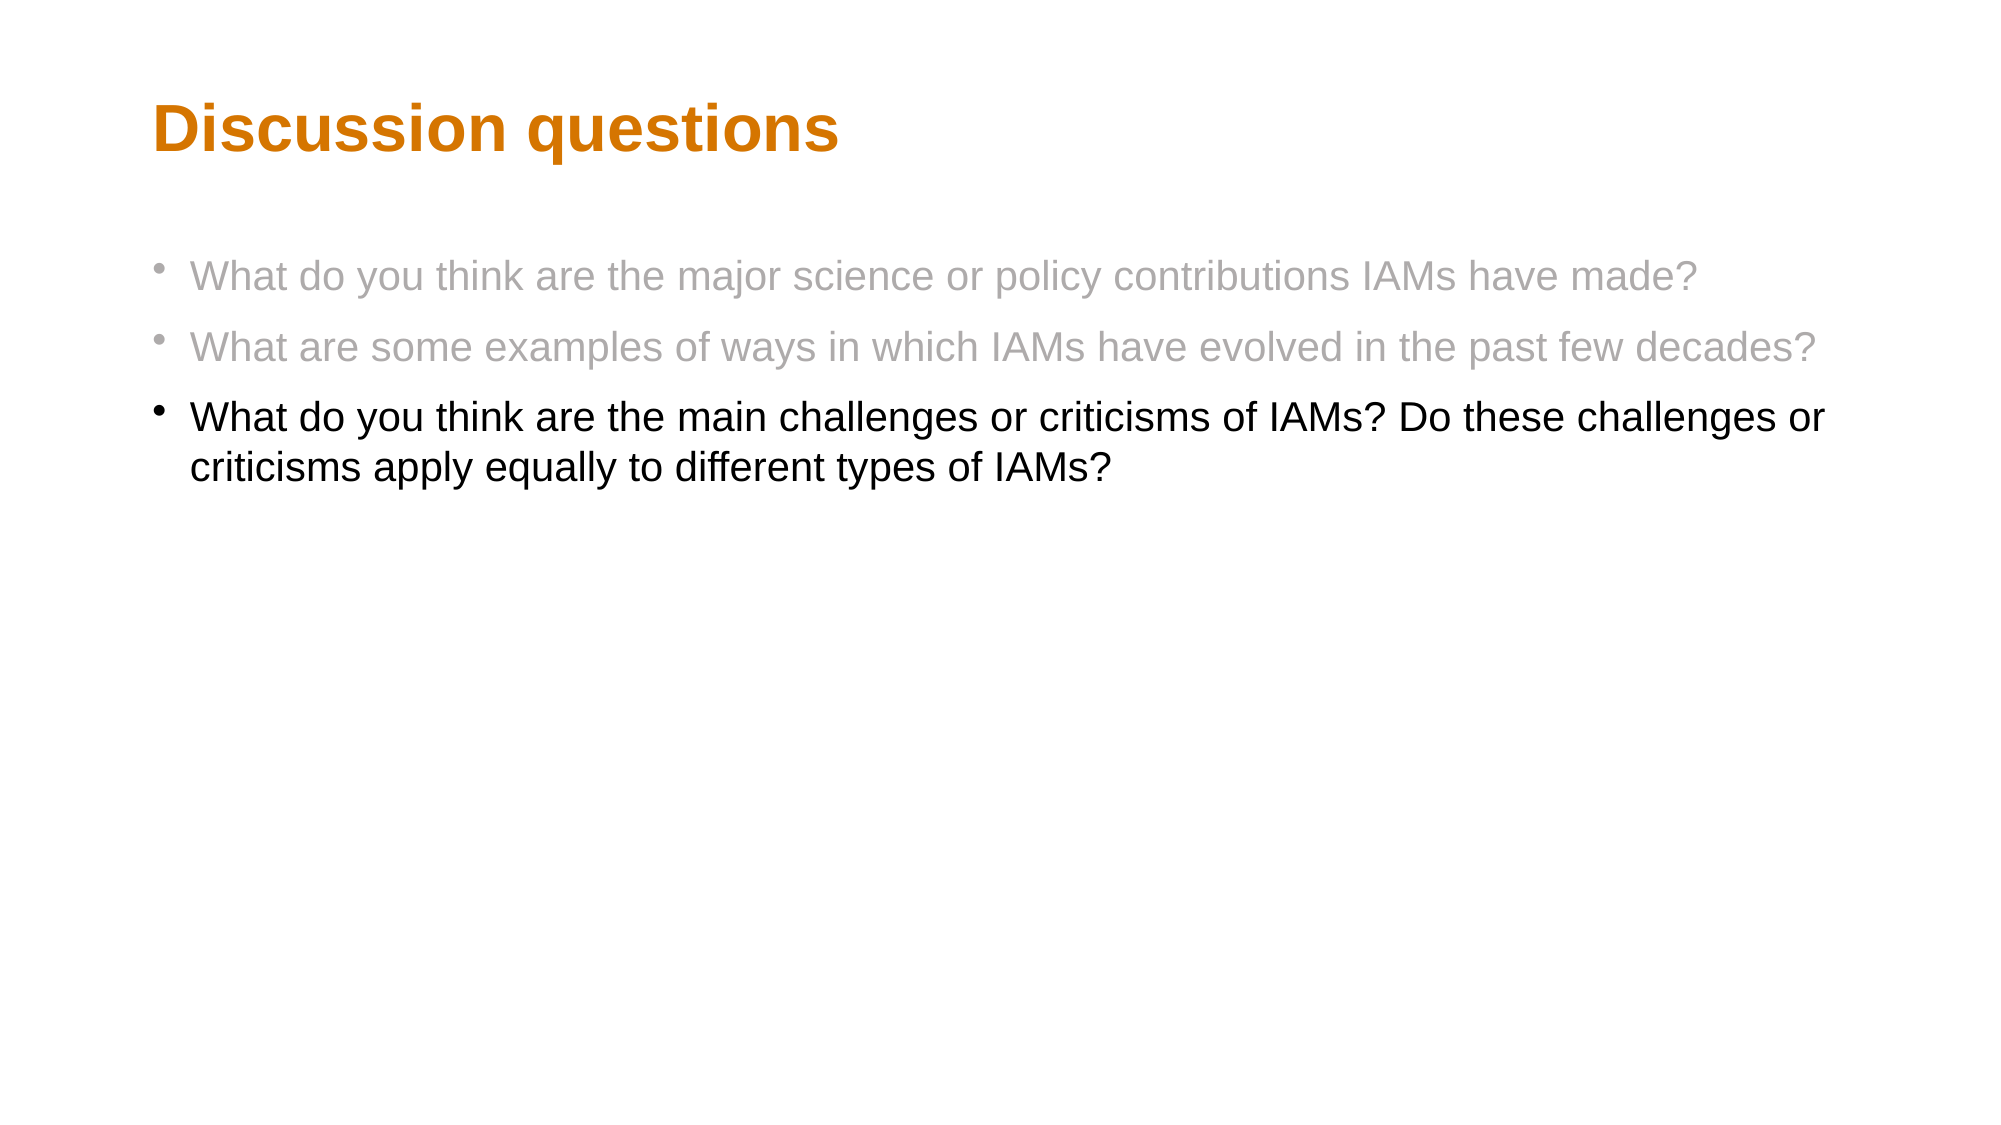

# Discussion questions
What do you think are the major science or policy contributions IAMs have made?
What are some examples of ways in which IAMs have evolved in the past few decades?
What do you think are the main challenges or criticisms of IAMs? Do these challenges or criticisms apply equally to different types of IAMs?